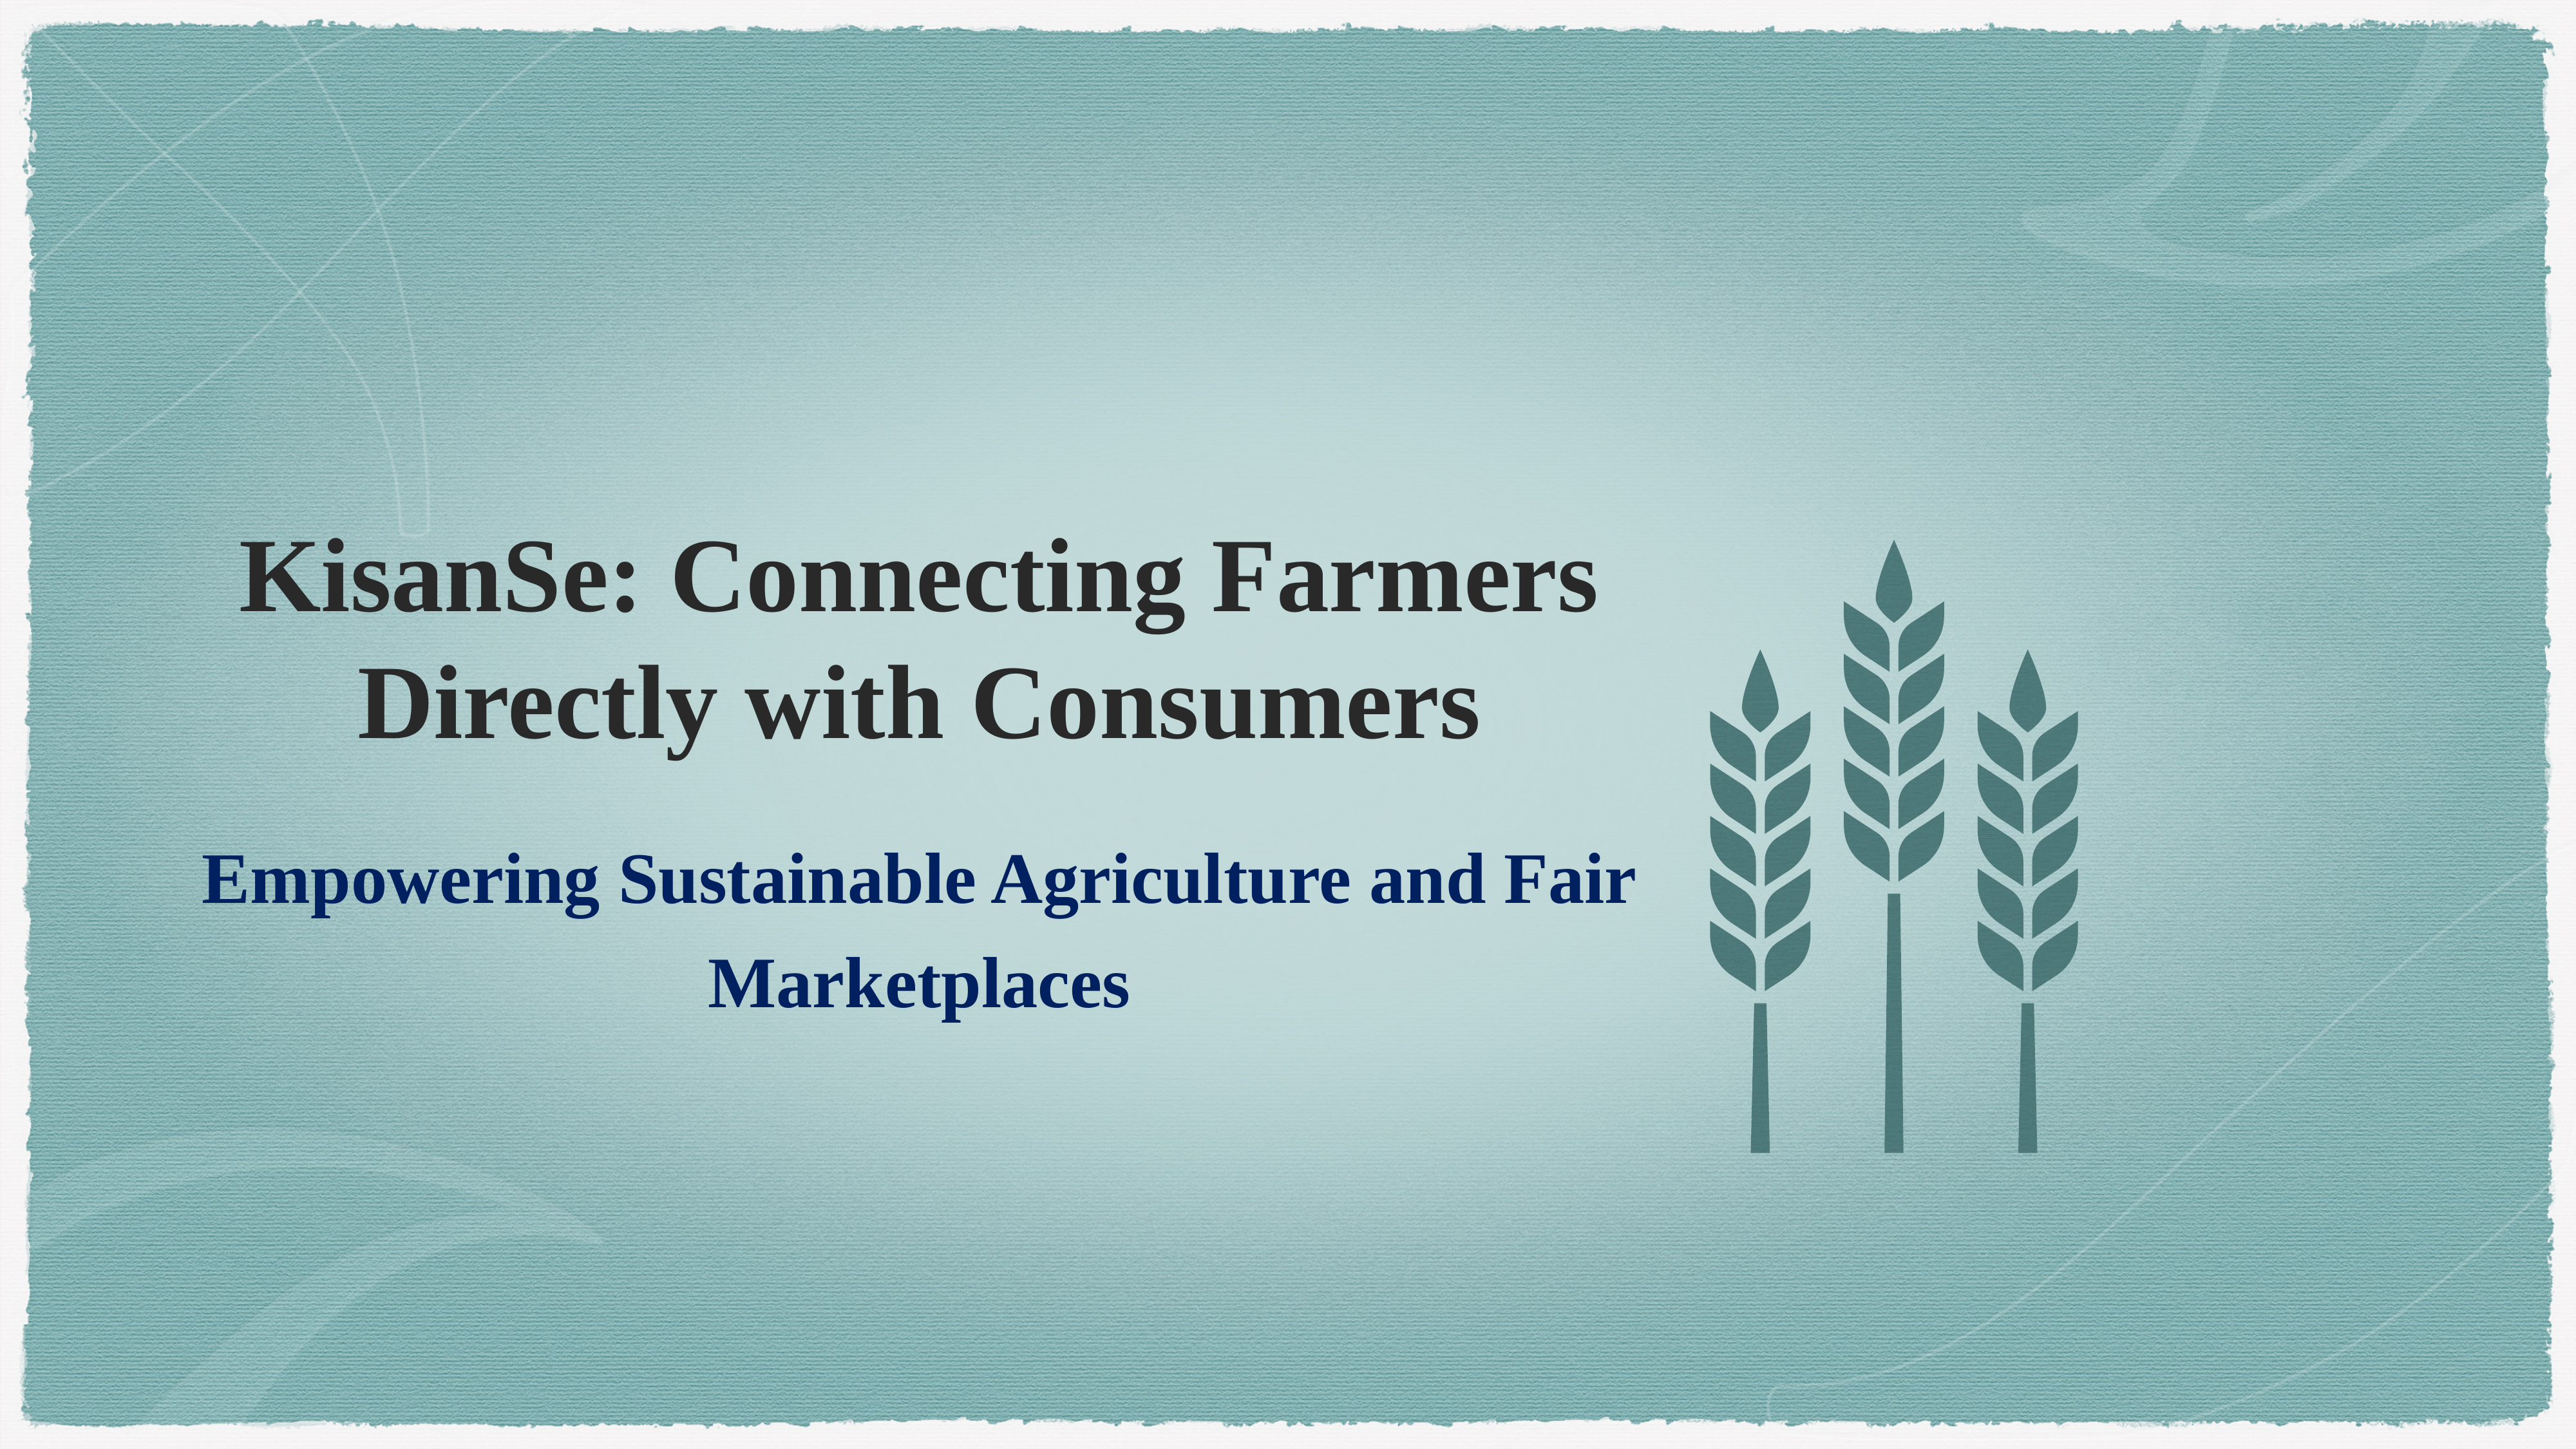

# KisanSe: Connecting Farmers Directly with Consumers

Empowering Sustainable Agriculture and Fair Marketplaces